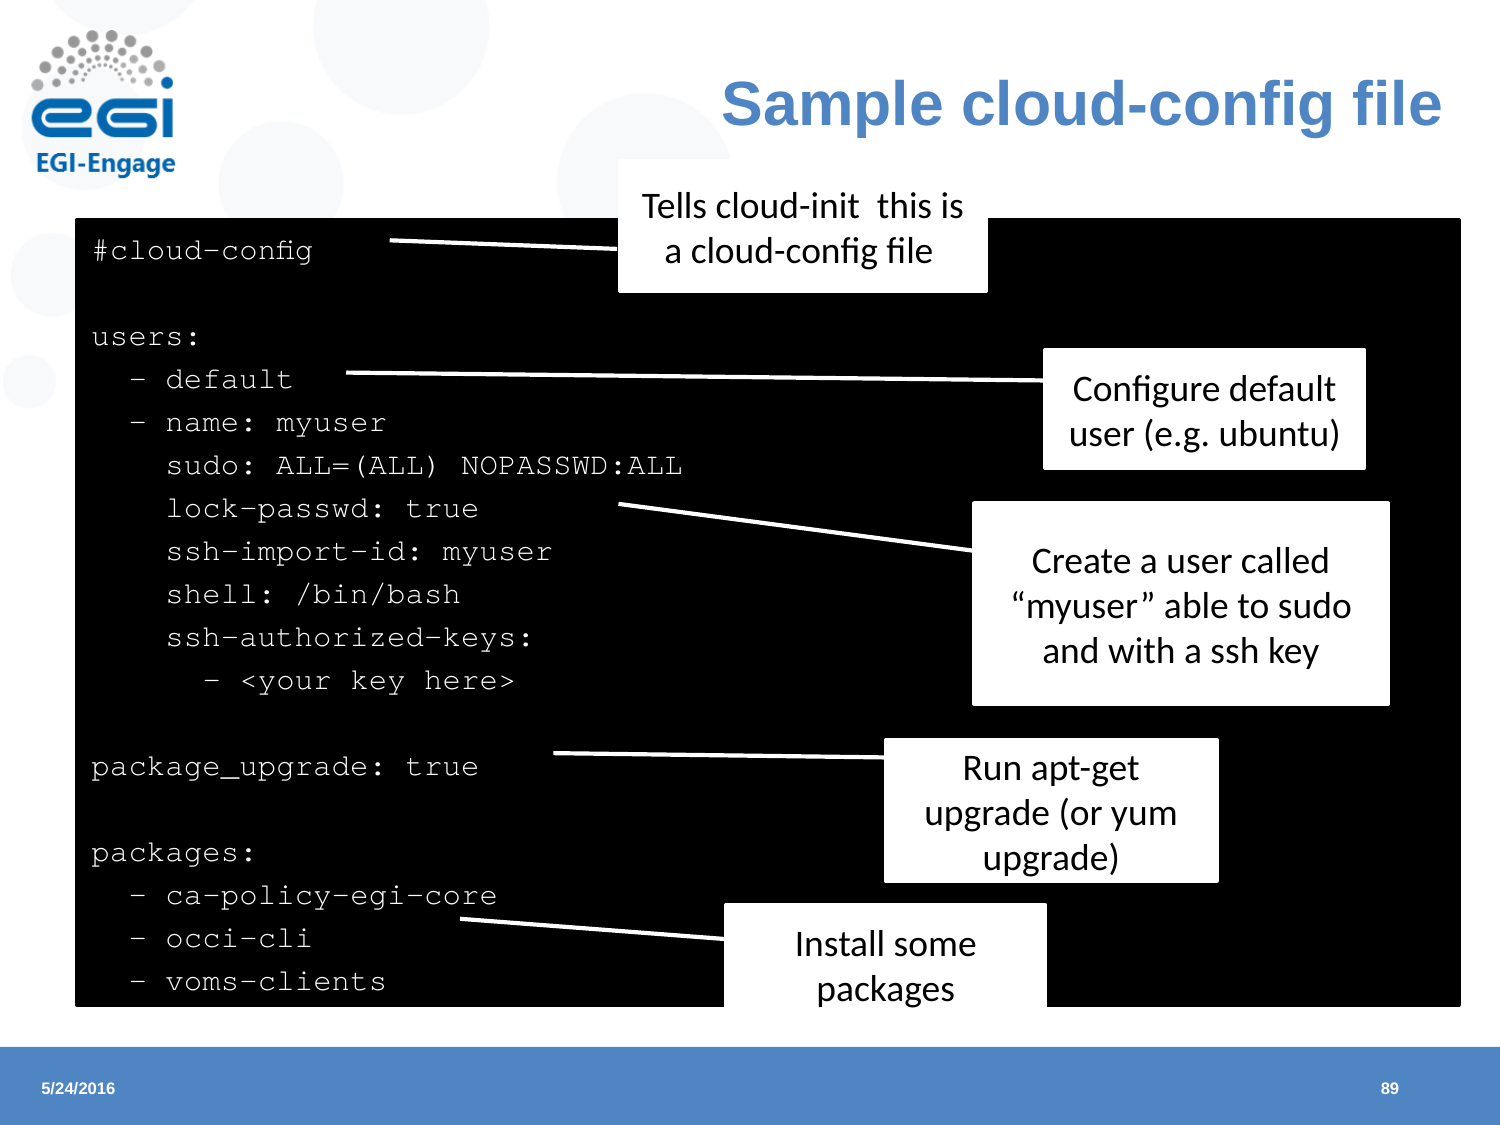

# Sample cloud-config file
Tells cloud-init  this is a cloud-config file
#cloud-config

users:
  - default
  - name: myuser
    sudo: ALL=(ALL) NOPASSWD:ALL
    lock-passwd: true
    ssh-import-id: myuser
    shell: /bin/bash
    ssh-authorized-keys:
      - <your key here>

package_upgrade: true

packages:
  - ca-policy-egi-core
  - occi-cli
  - voms-clients
Configure default user (e.g. ubuntu)
Create a user called “myuser” able to sudo and with a ssh key
Run apt-get upgrade (or yum upgrade)
Install some packages